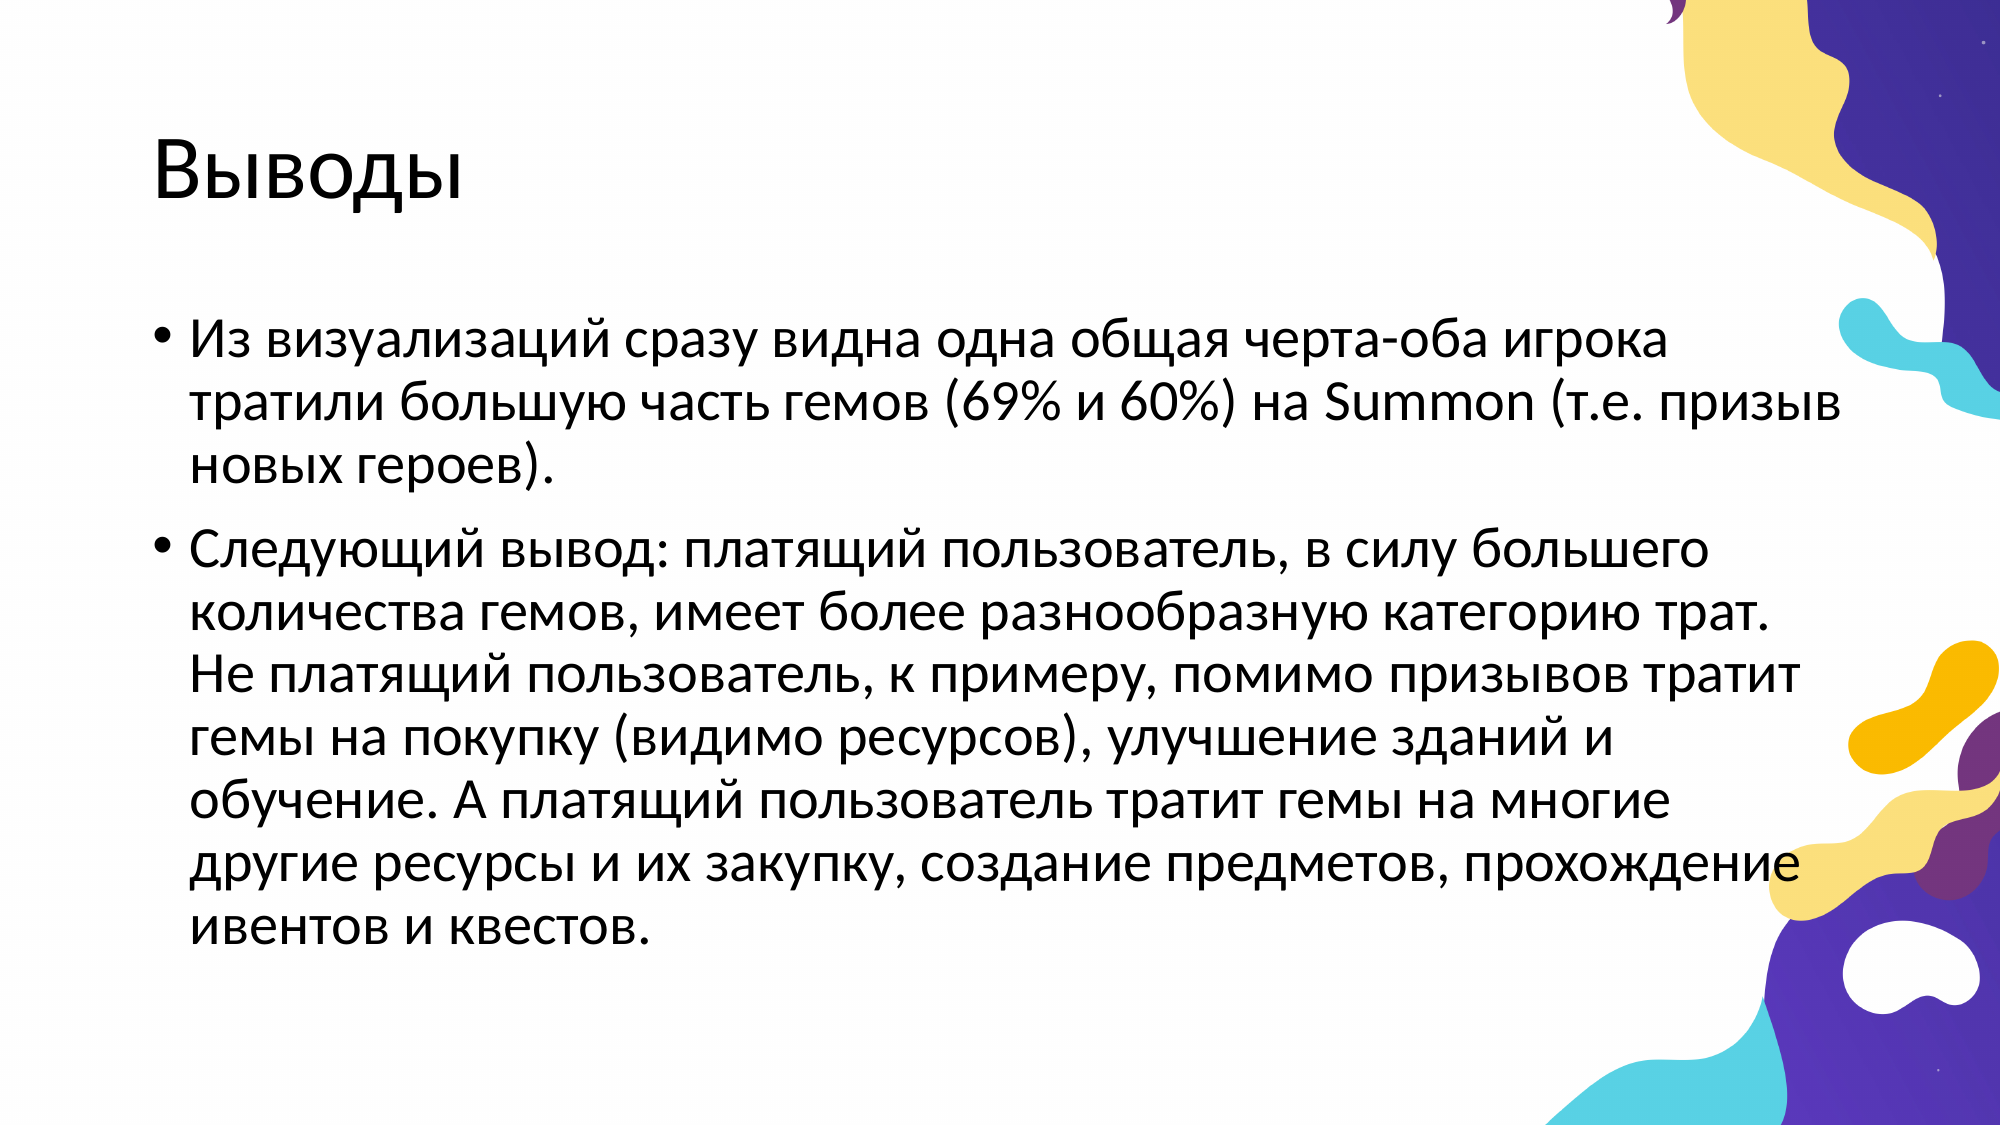

# Выводы
Из визуализаций сразу видна одна общая черта-оба игрока тратили большую часть гемов (69% и 60%) на Summon (т.е. призыв новых героев).
Следующий вывод: платящий пользователь, в силу большего количества гемов, имеет более разнообразную категорию трат. Не платящий пользователь, к примеру, помимо призывов тратит гемы на покупку (видимо ресурсов), улучшение зданий и обучение. А платящий пользователь тратит гемы на многие другие ресурсы и их закупку, создание предметов, прохождение ивентов и квестов.